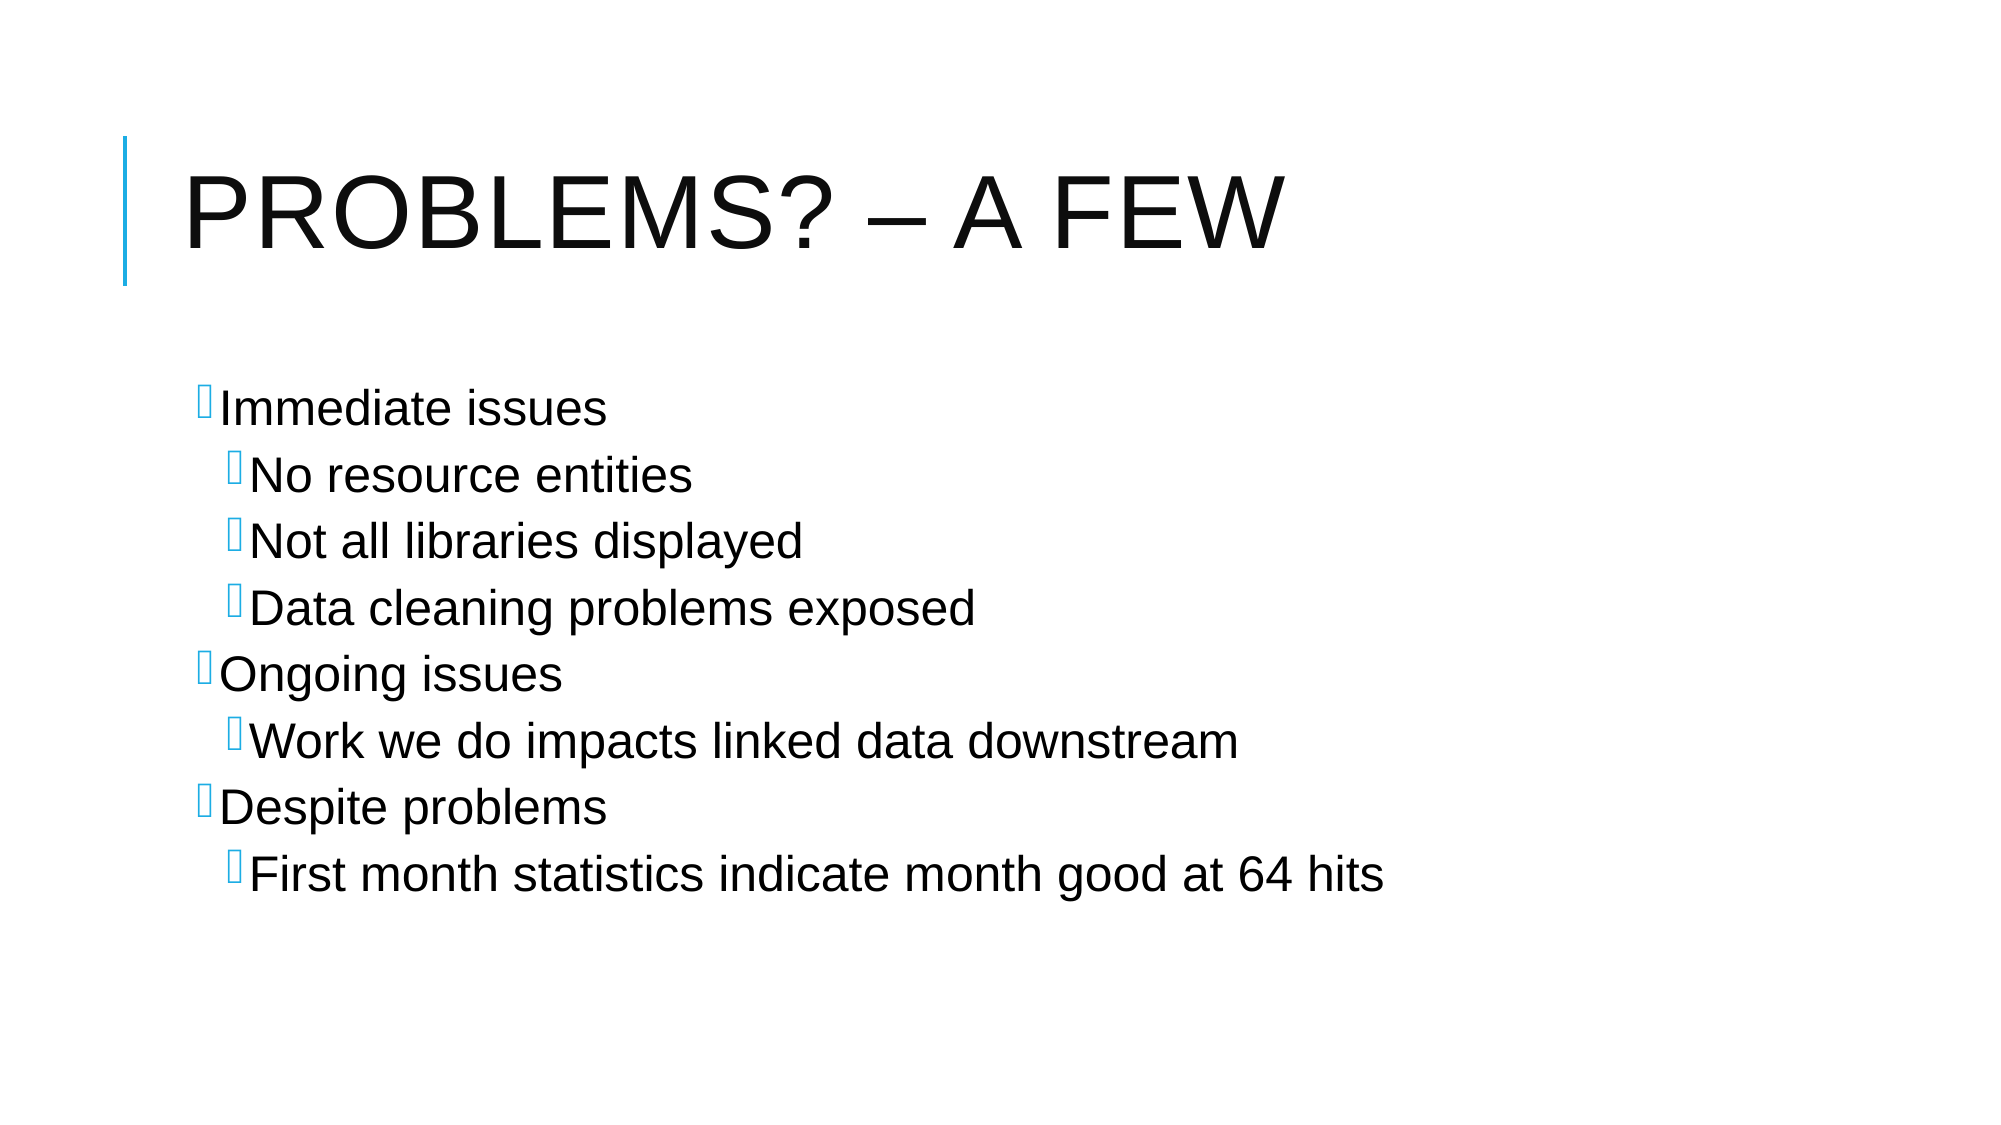

# Problems? – a few
Immediate issues
No resource entities
Not all libraries displayed
Data cleaning problems exposed
Ongoing issues
Work we do impacts linked data downstream
Despite problems
First month statistics indicate month good at 64 hits